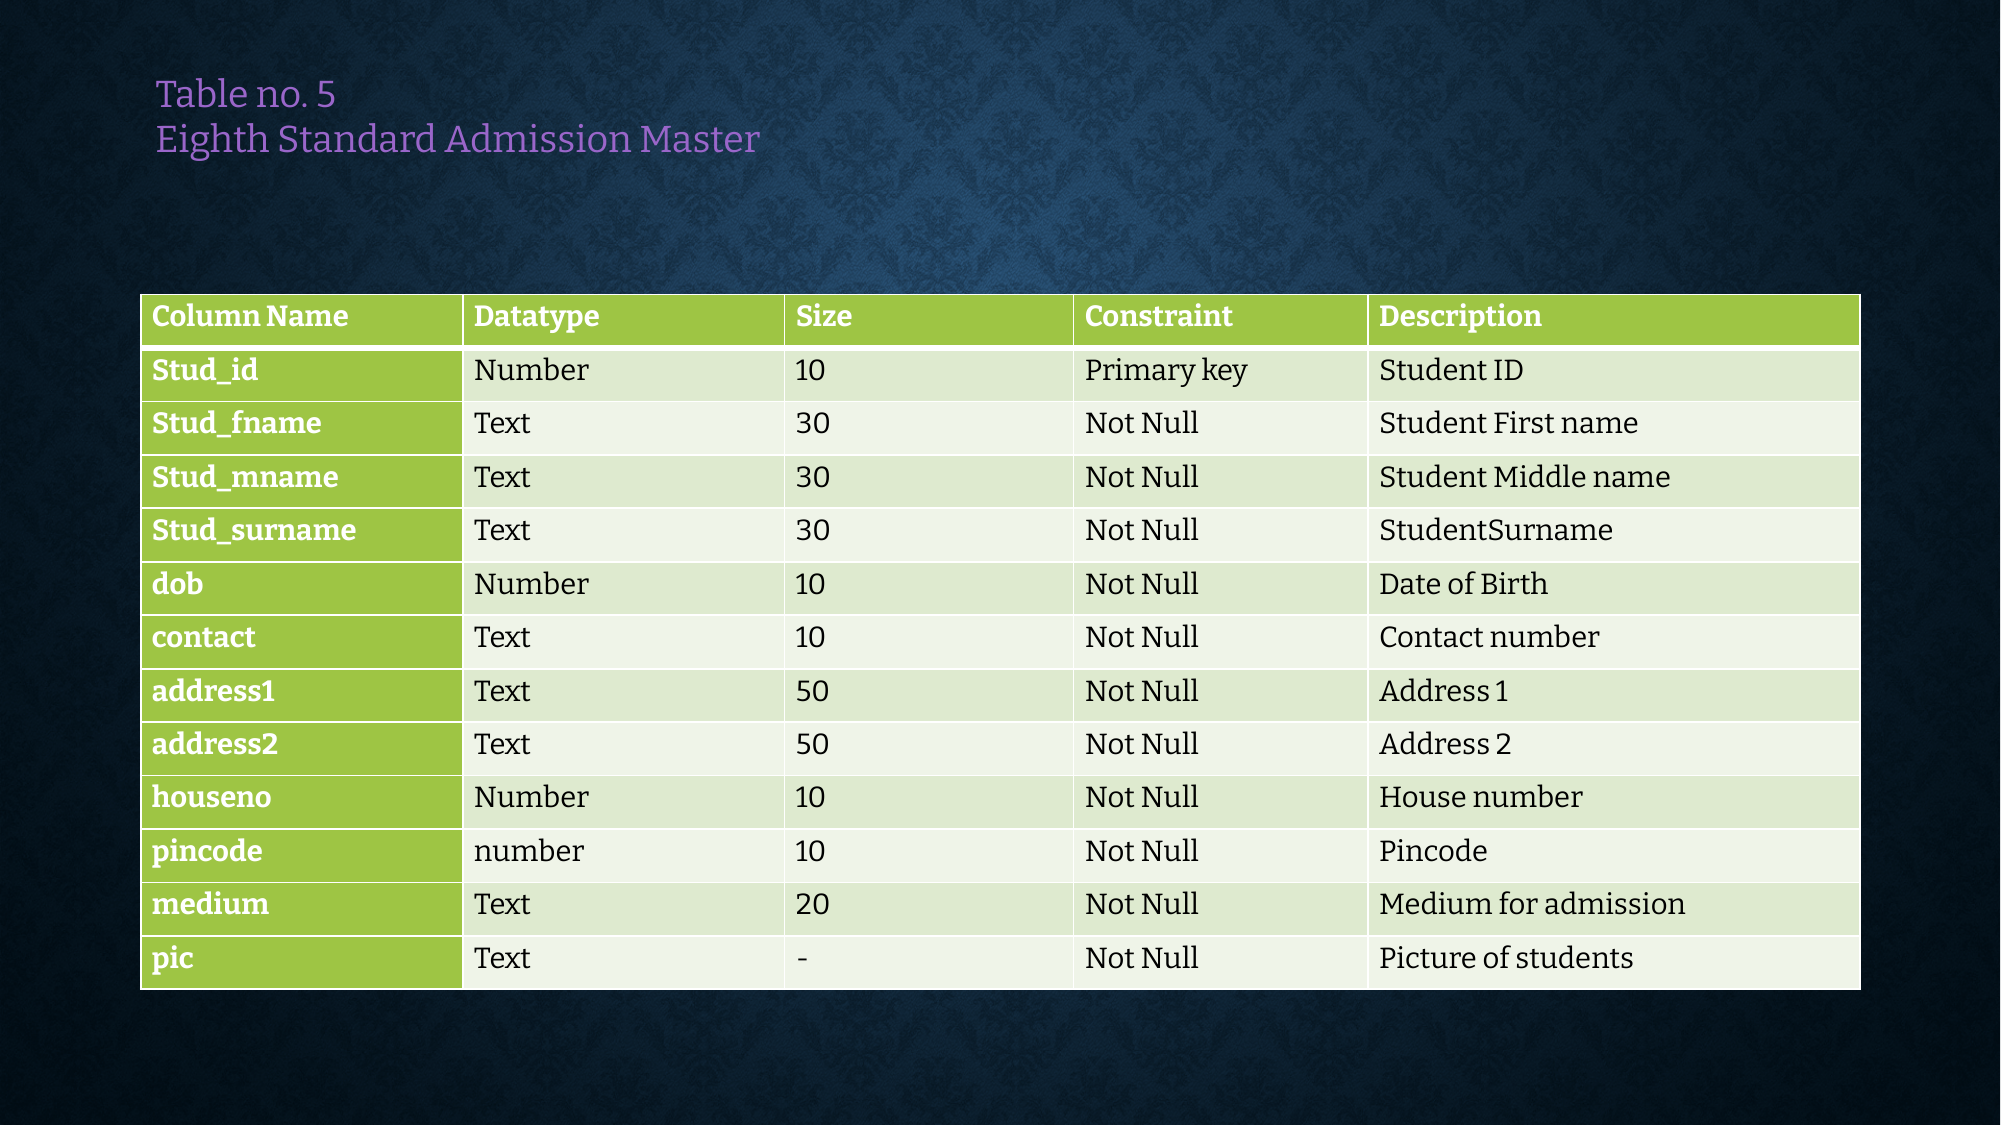

Table no. 5
Eighth Standard Admission Master

| Column Name | Datatype | Size | Constraint | Description |
| --- | --- | --- | --- | --- |
| Stud\_id | Number | 10 | Primary key | Student ID |
| Stud\_fname | Text | 30 | Not Null | Student First name |
| Stud\_mname | Text | 30 | Not Null | Student Middle name |
| Stud\_surname | Text | 30 | Not Null | StudentSurname |
| dob | Number | 10 | Not Null | Date of Birth |
| contact | Text | 10 | Not Null | Contact number |
| address1 | Text | 50 | Not Null | Address 1 |
| address2 | Text | 50 | Not Null | Address 2 |
| houseno | Number | 10 | Not Null | House number |
| pincode | number | 10 | Not Null | Pincode |
| medium | Text | 20 | Not Null | Medium for admission |
| pic | Text | - | Not Null | Picture of students |